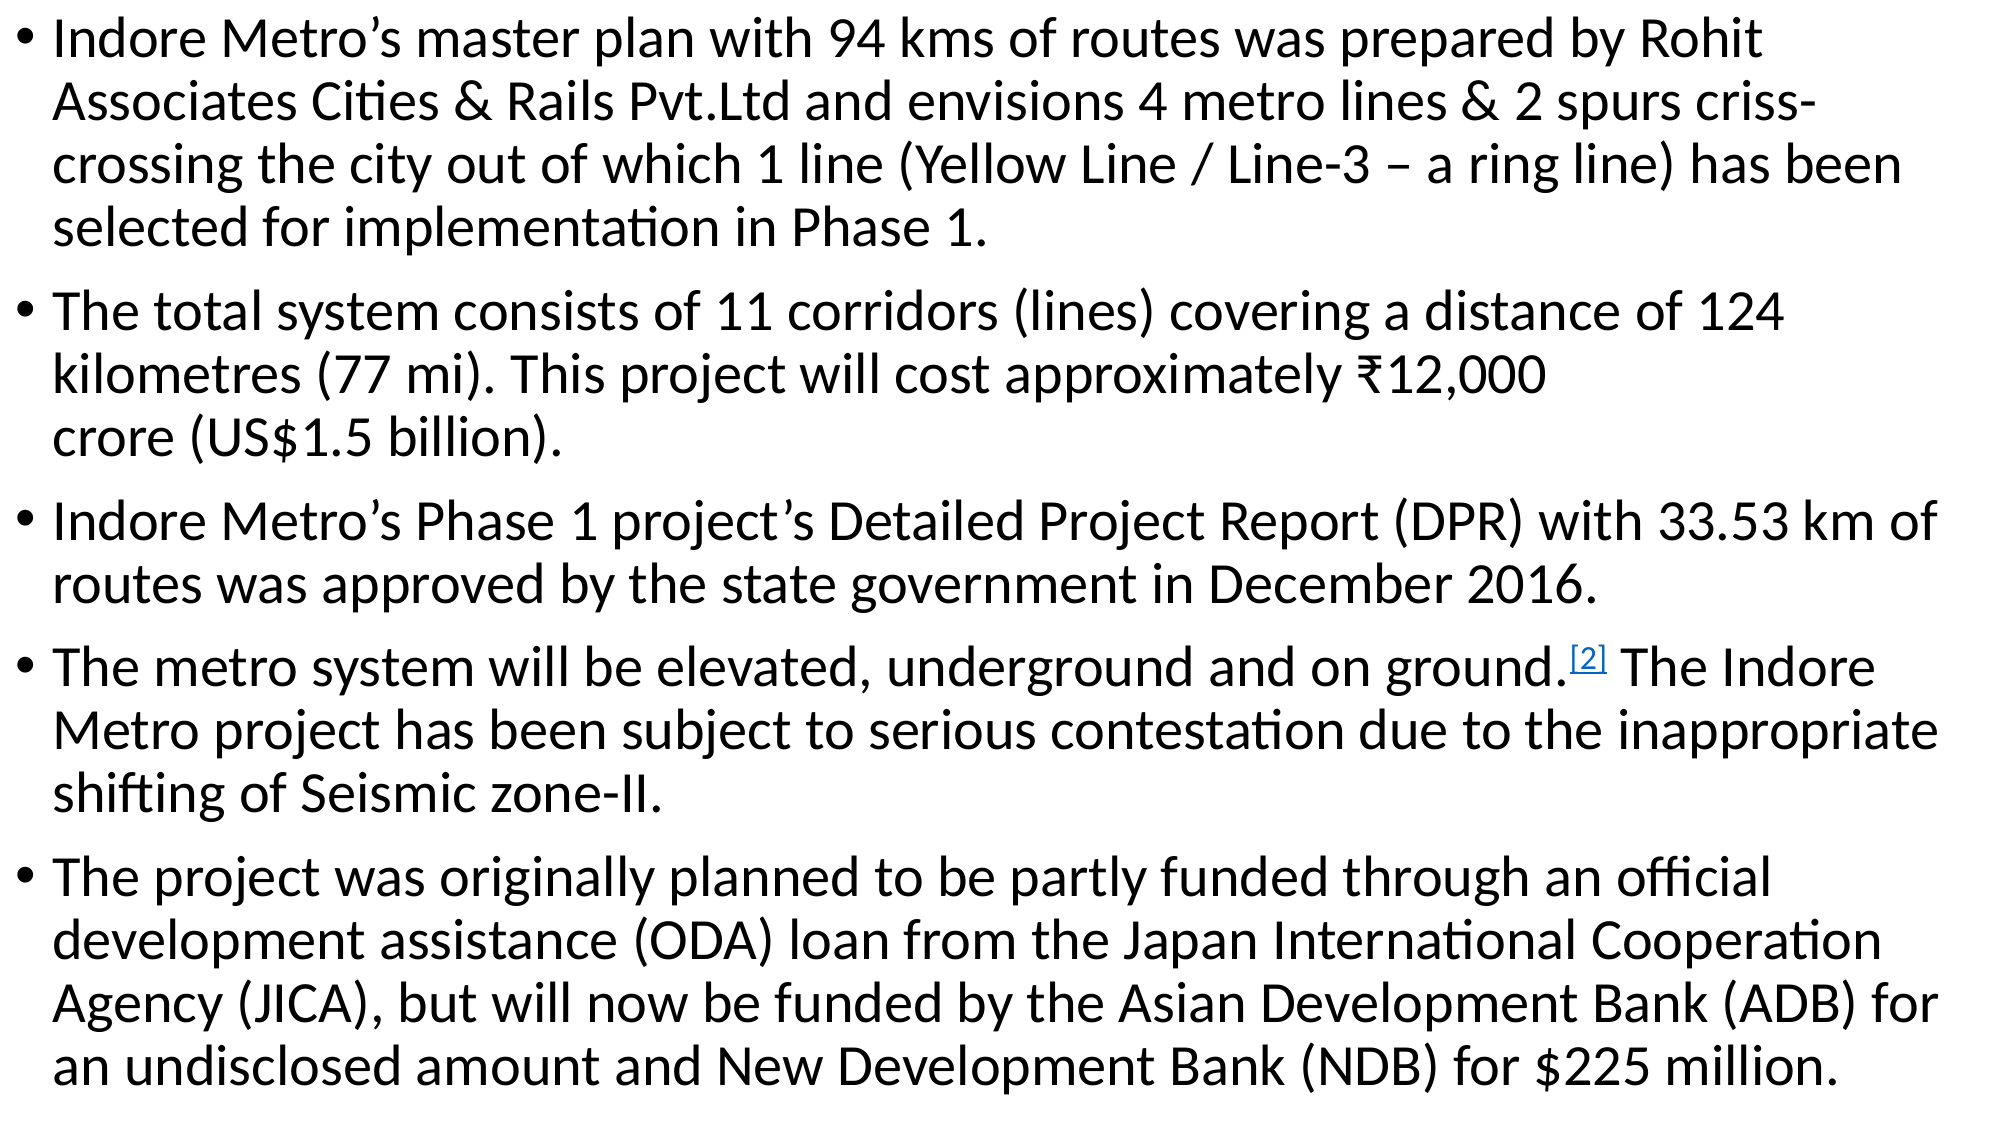

Indore Metro’s master plan with 94 kms of routes was prepared by Rohit Associates Cities & Rails Pvt.Ltd and envisions 4 metro lines & 2 spurs criss-crossing the city out of which 1 line (Yellow Line / Line-3 – a ring line) has been selected for implementation in Phase 1.
The total system consists of 11 corridors (lines) covering a distance of 124 kilometres (77 mi). This project will cost approximately ₹12,000 crore (US$1.5 billion).
Indore Metro’s Phase 1 project’s Detailed Project Report (DPR) with 33.53 km of routes was approved by the state government in December 2016.
The metro system will be elevated, underground and on ground.[2] The Indore Metro project has been subject to serious contestation due to the inappropriate shifting of Seismic zone-II.
The project was originally planned to be partly funded through an official development assistance (ODA) loan from the Japan International Cooperation Agency (JICA), but will now be funded by the Asian Development Bank (ADB) for an undisclosed amount and New Development Bank (NDB) for $225 million.